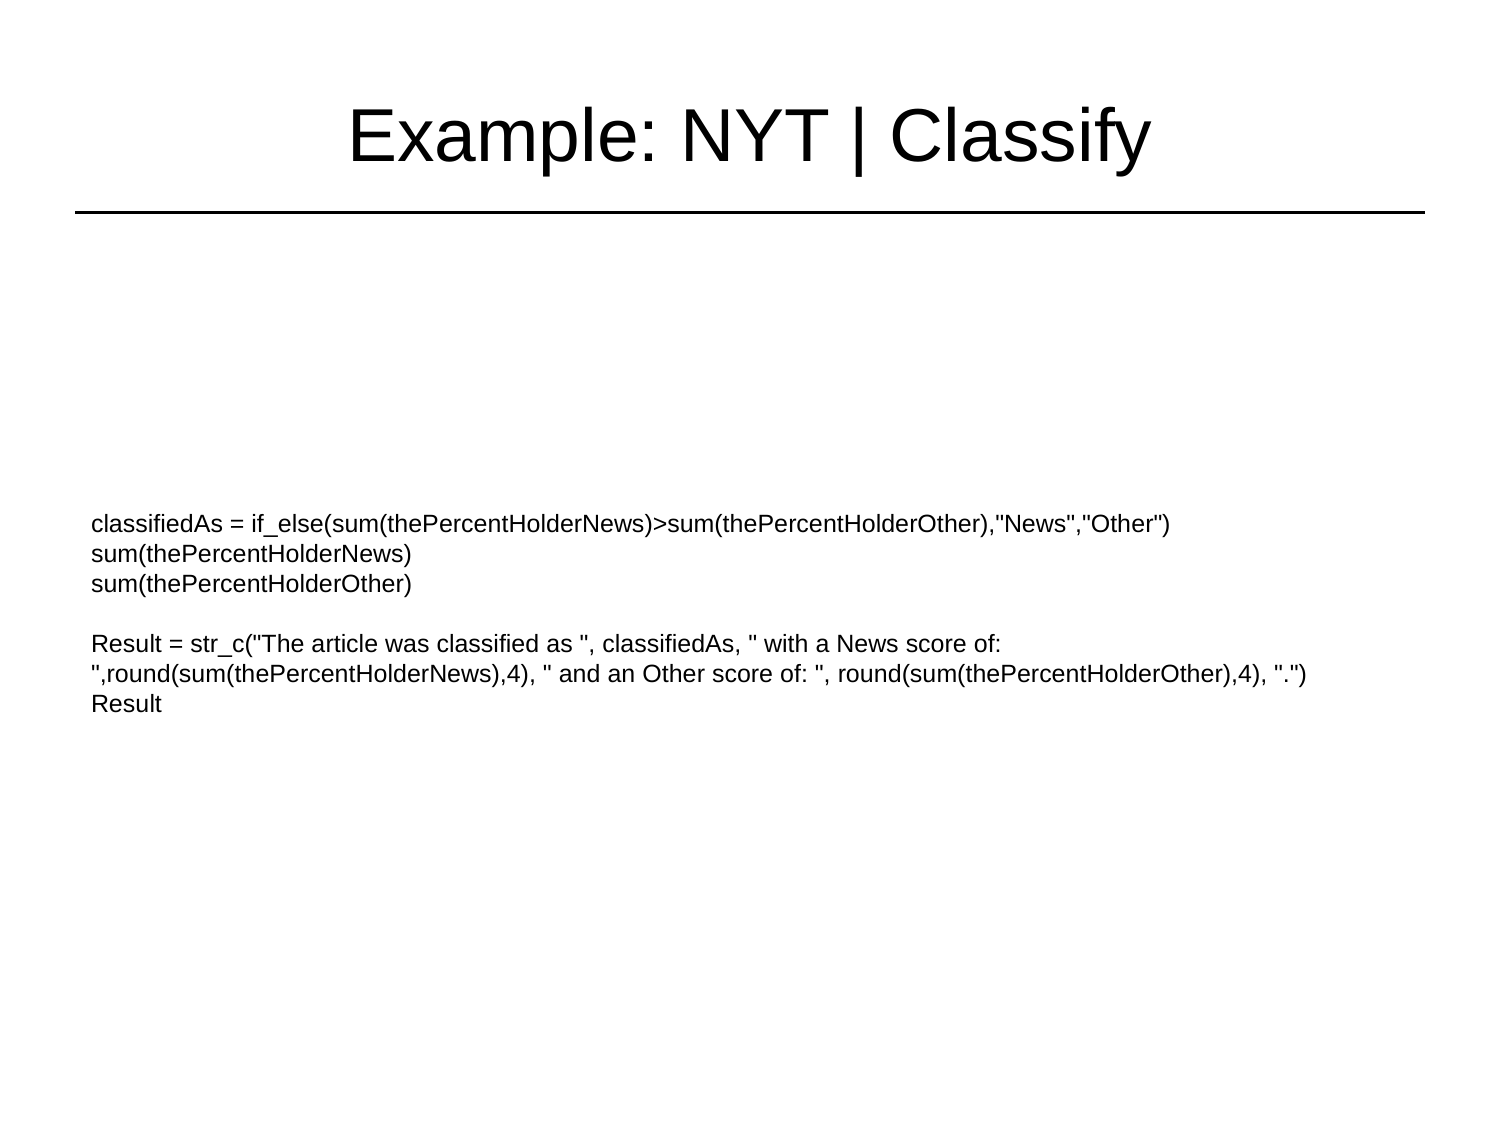

# Example: NYT | Classify
classifiedAs = if_else(sum(thePercentHolderNews)>sum(thePercentHolderOther),"News","Other")
sum(thePercentHolderNews)
sum(thePercentHolderOther)

Result = str_c("The article was classified as ", classifiedAs, " with a News score of: ",round(sum(thePercentHolderNews),4), " and an Other score of: ", round(sum(thePercentHolderOther),4), ".")
Result